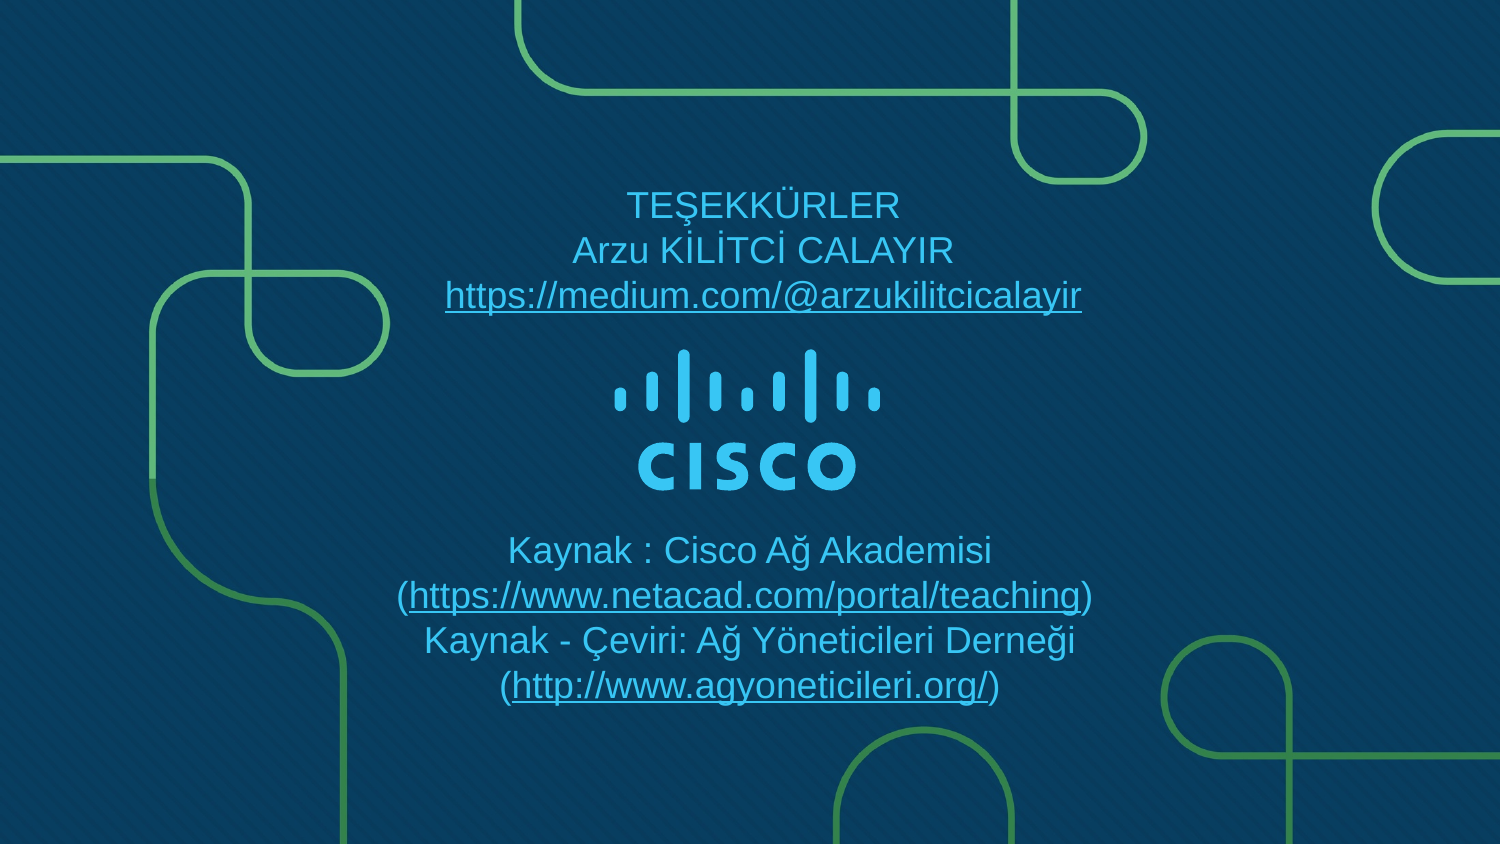

TEŞEKKÜRLER
Arzu KİLİTCİ CALAYIR
https://medium.com/@arzukilitcicalayir
Kaynak : Cisco Ağ Akademisi
(https://www.netacad.com/portal/teaching)
Kaynak - Çeviri: Ağ Yöneticileri Derneği
(http://www.agyoneticileri.org/)